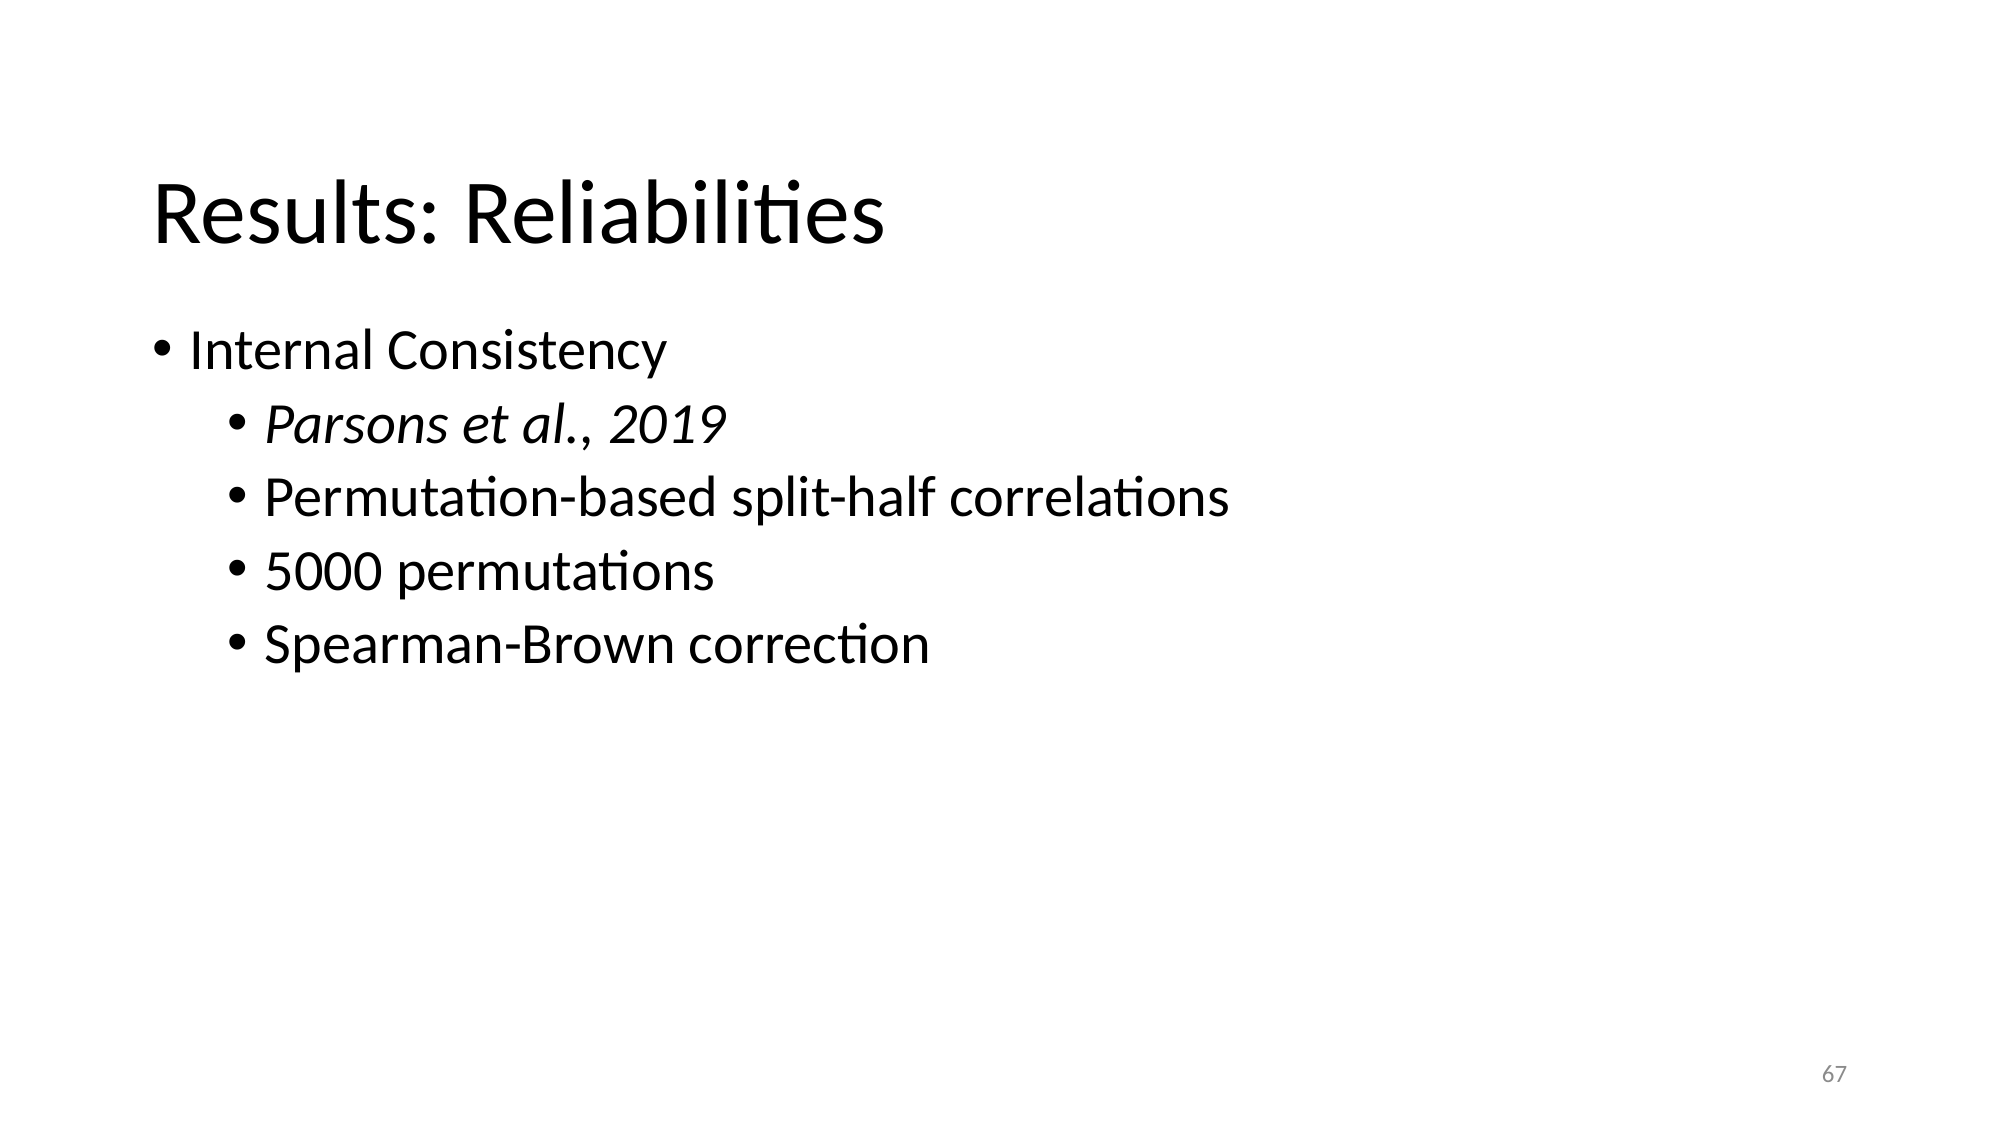

Results: Reliabilities

Internal Consistency
Parsons et al., 2019
Permutation-based split-half correlations
5000 permutations
Spearman-Brown correction

67